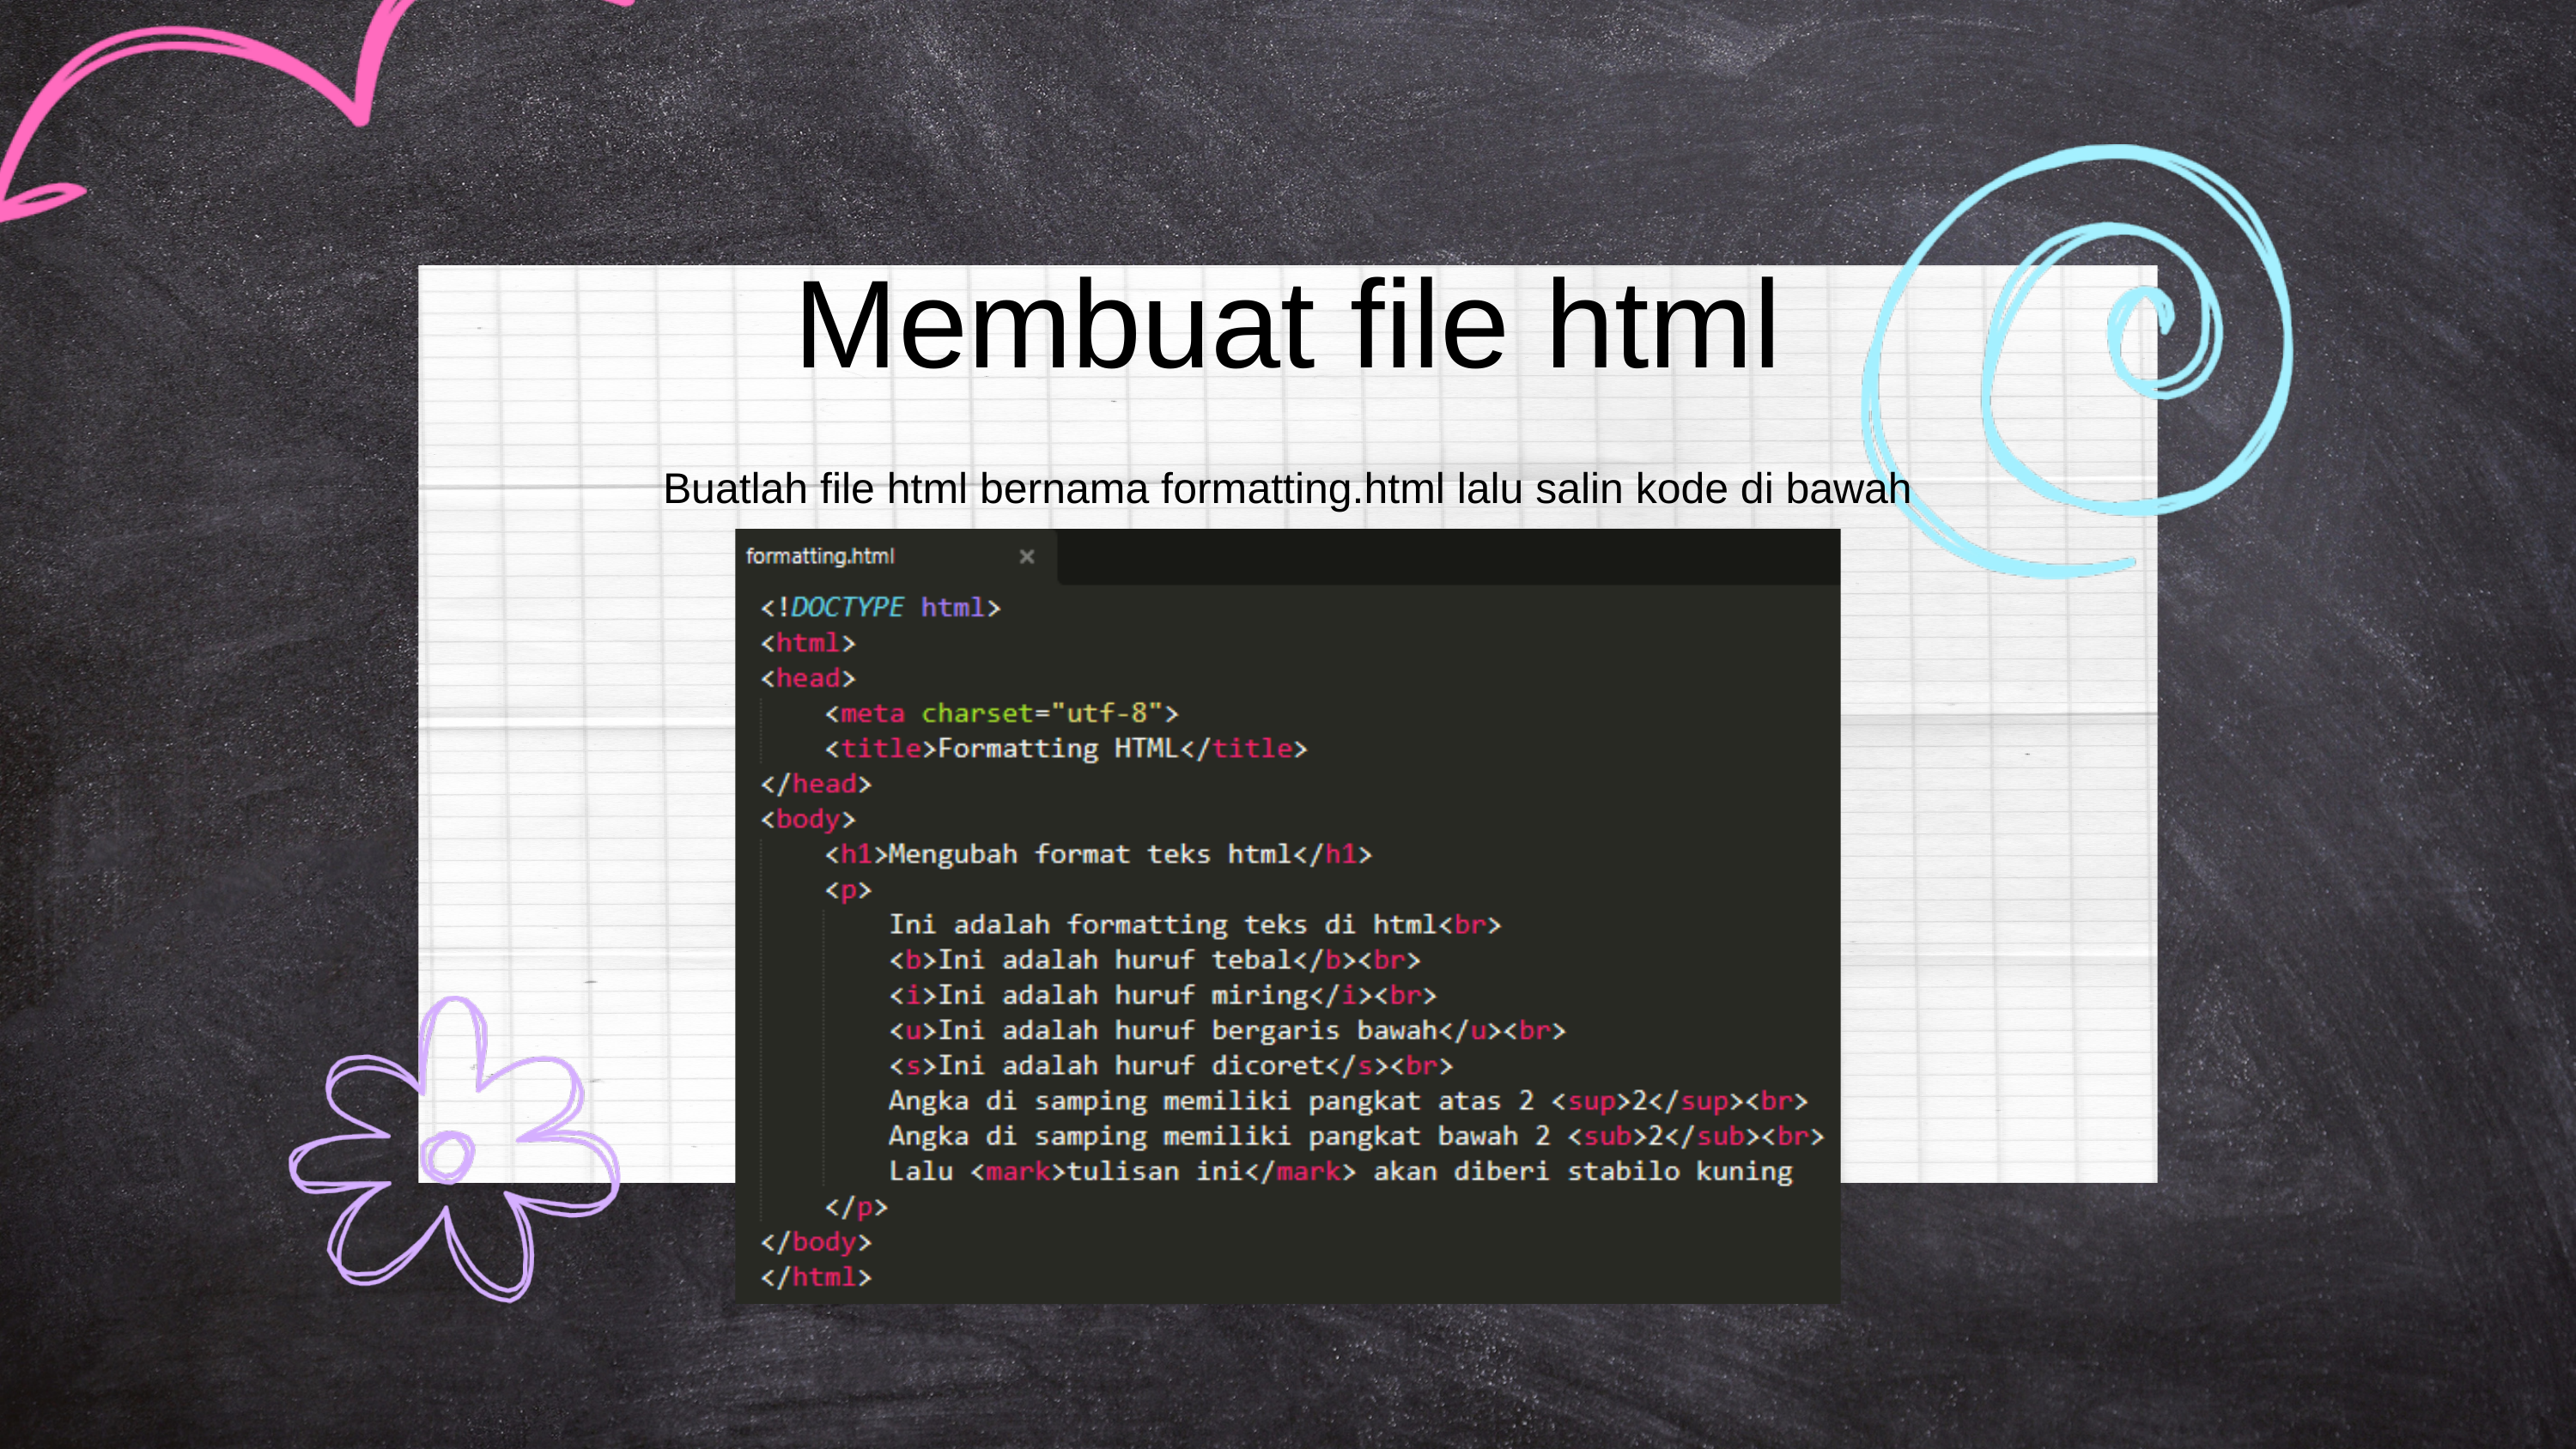

Membuat file html
Buatlah file html bernama formatting.html lalu salin kode di bawah